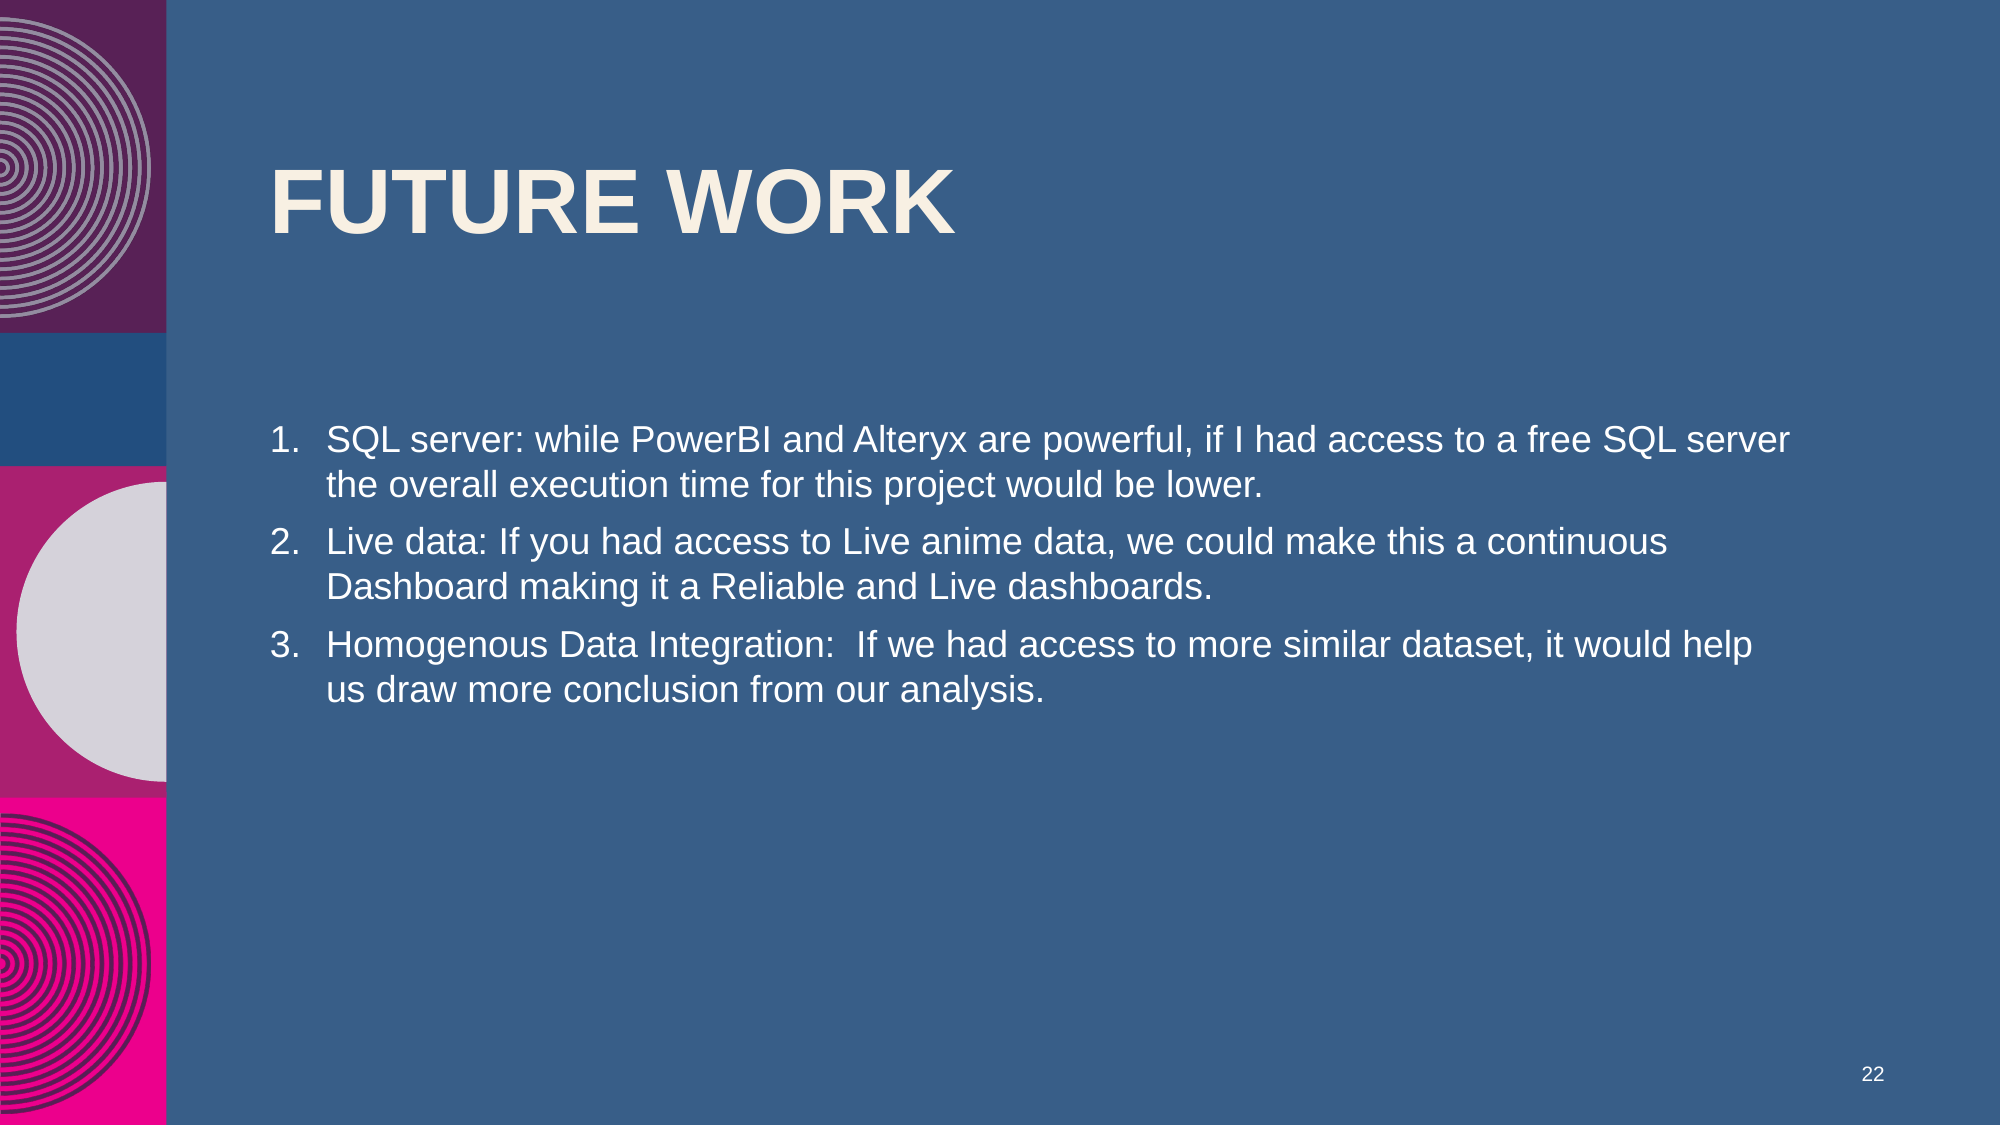

# Future work
SQL server: while PowerBI and Alteryx are powerful, if I had access to a free SQL server the overall execution time for this project would be lower.
Live data: If you had access to Live anime data, we could make this a continuous Dashboard making it a Reliable and Live dashboards.
Homogenous Data Integration:  If we had access to more similar dataset, it would help us draw more conclusion from our analysis.

22